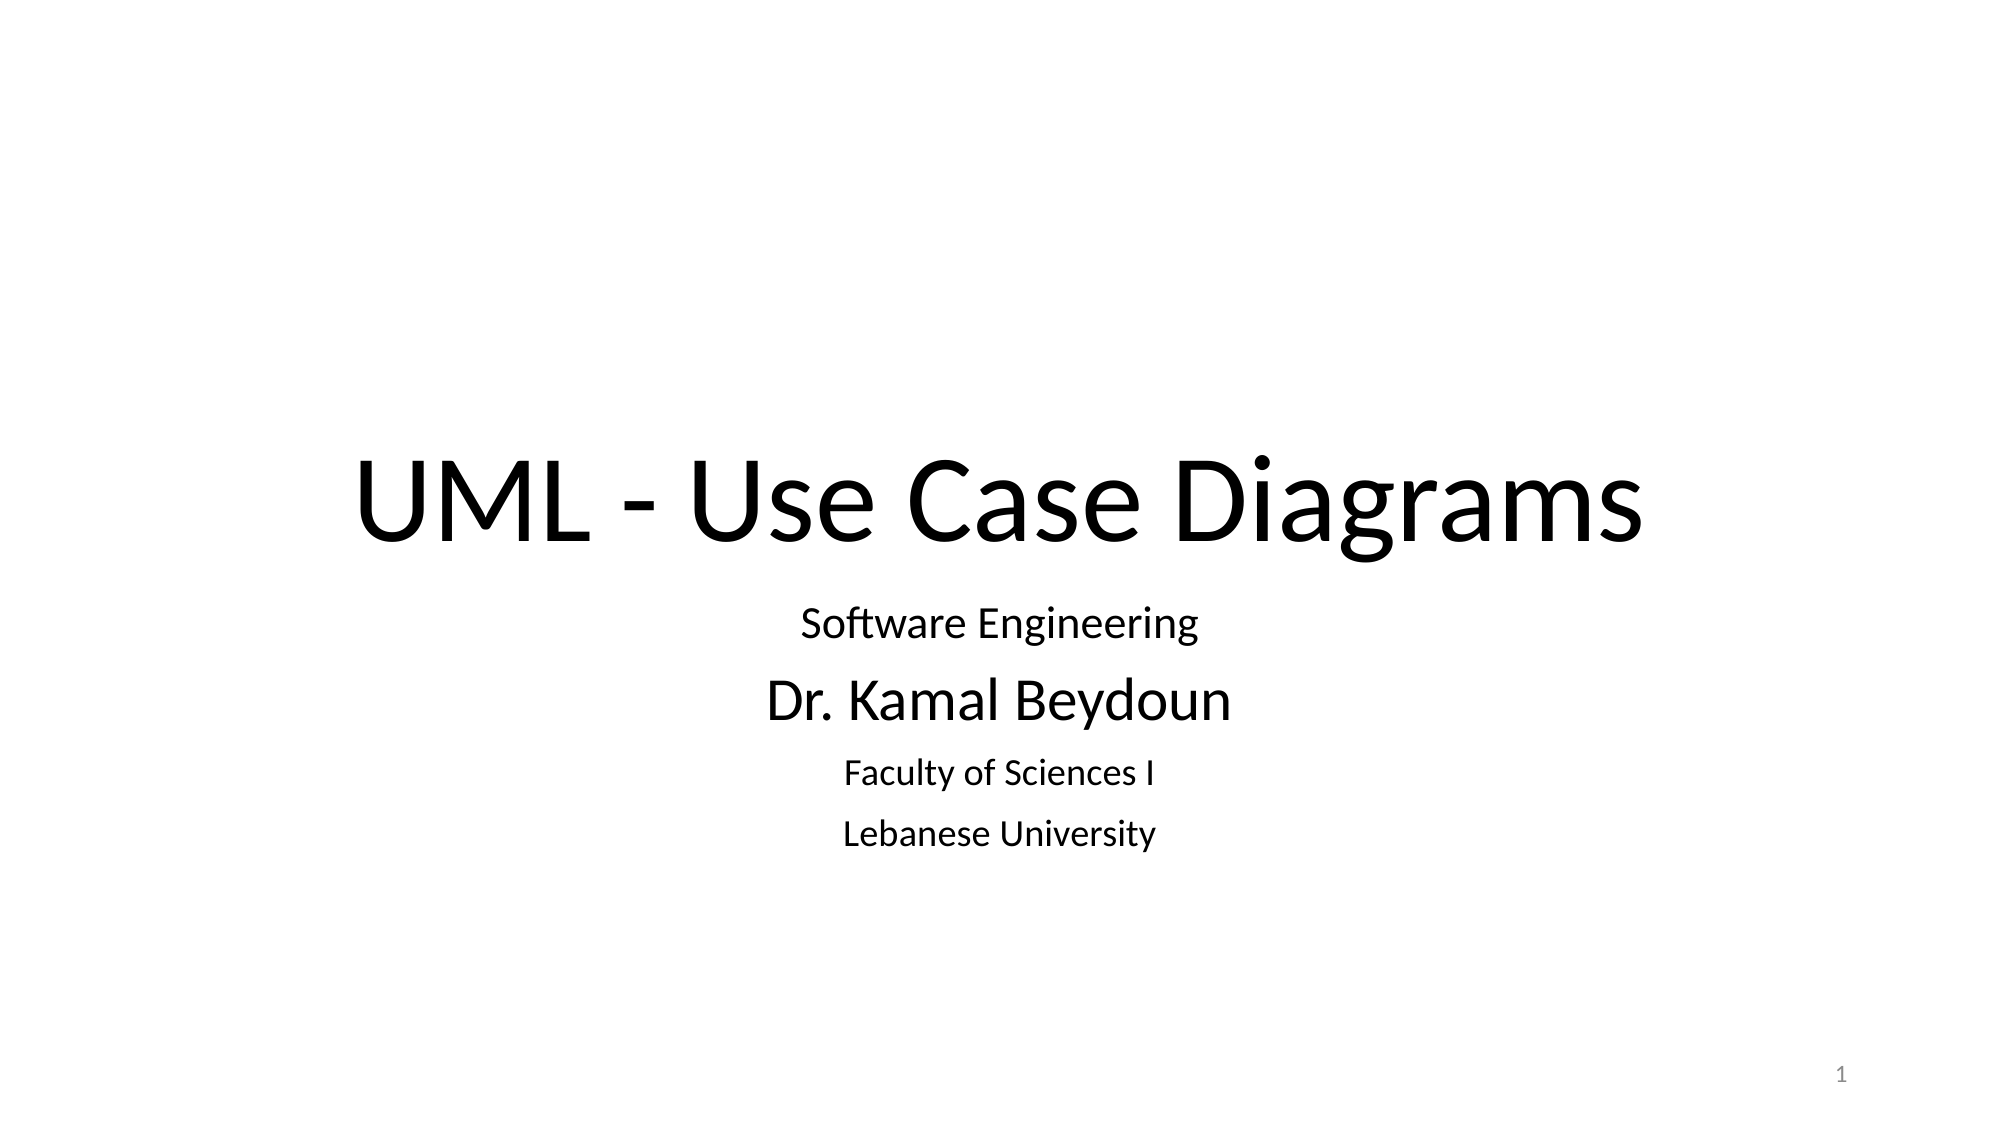

# UML - Use Case Diagrams
Software Engineering
Dr. Kamal Beydoun
Faculty of Sciences I
Lebanese University
1